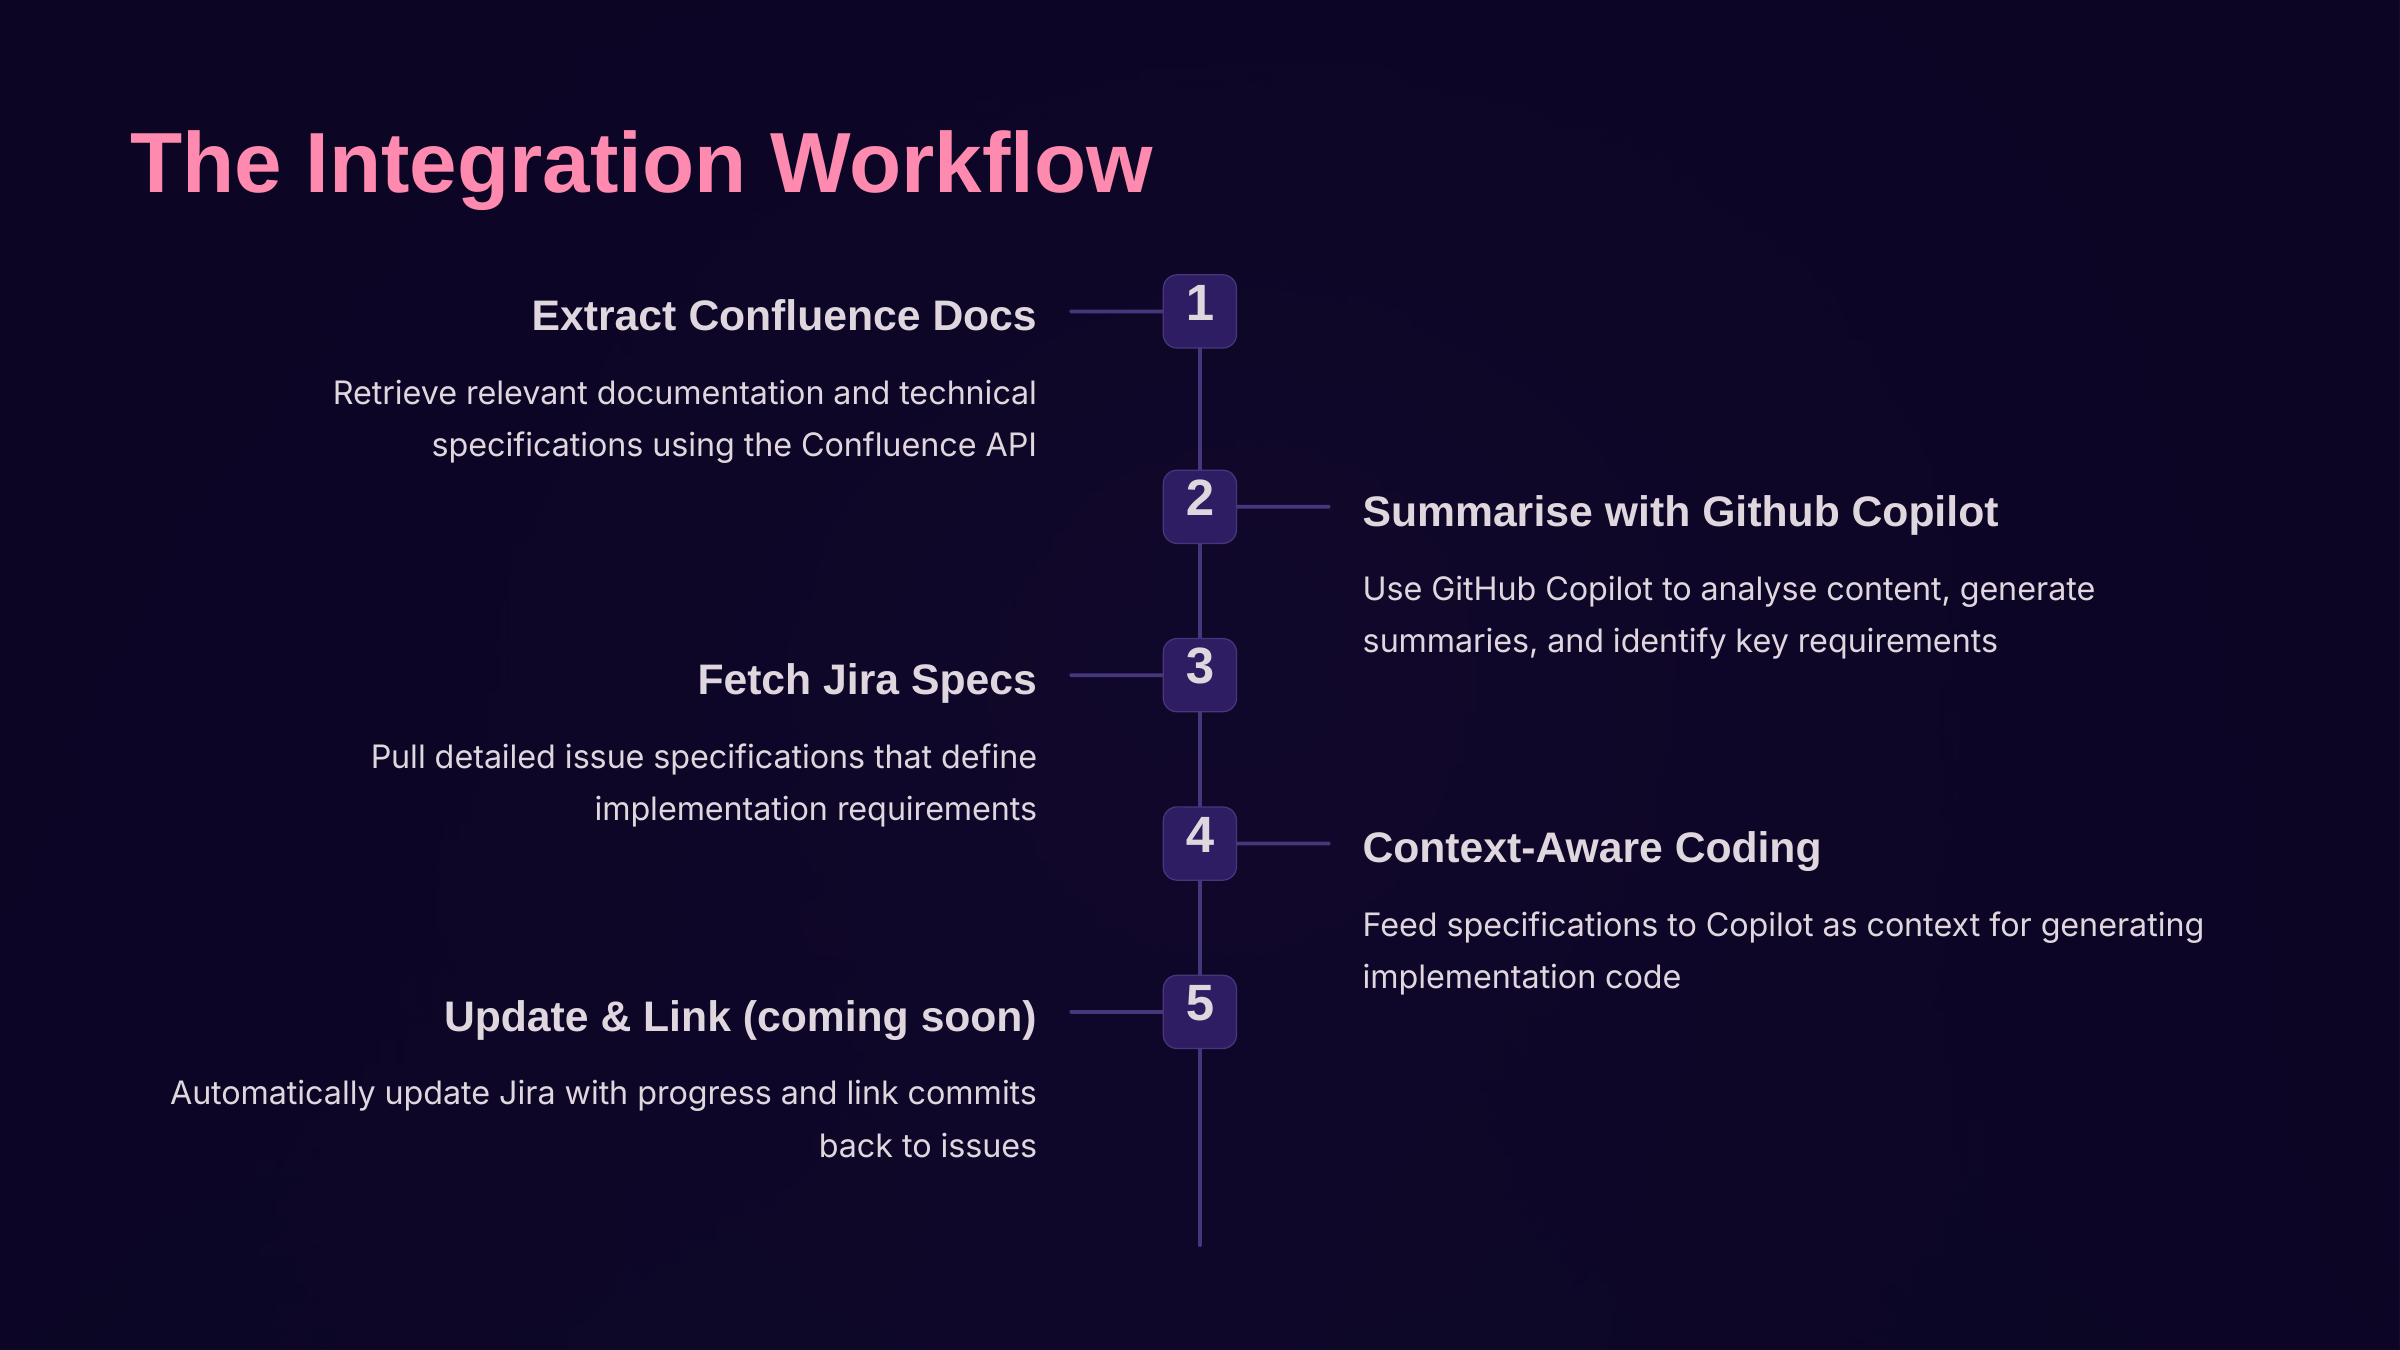

The Integration Workflow

1
Extract Confluence Docs

Retrieve relevant documentation and technical specifications using the Confluence API

2
Summarise with Github Copilot

Use GitHub Copilot to analyse content, generate summaries, and identify key requirements

3
Fetch Jira Specs

Pull detailed issue specifications that define implementation requirements

4
Context-Aware Coding

Feed specifications to Copilot as context for generating implementation code

5
Update & Link (coming soon)

Automatically update Jira with progress and link commits back to issues